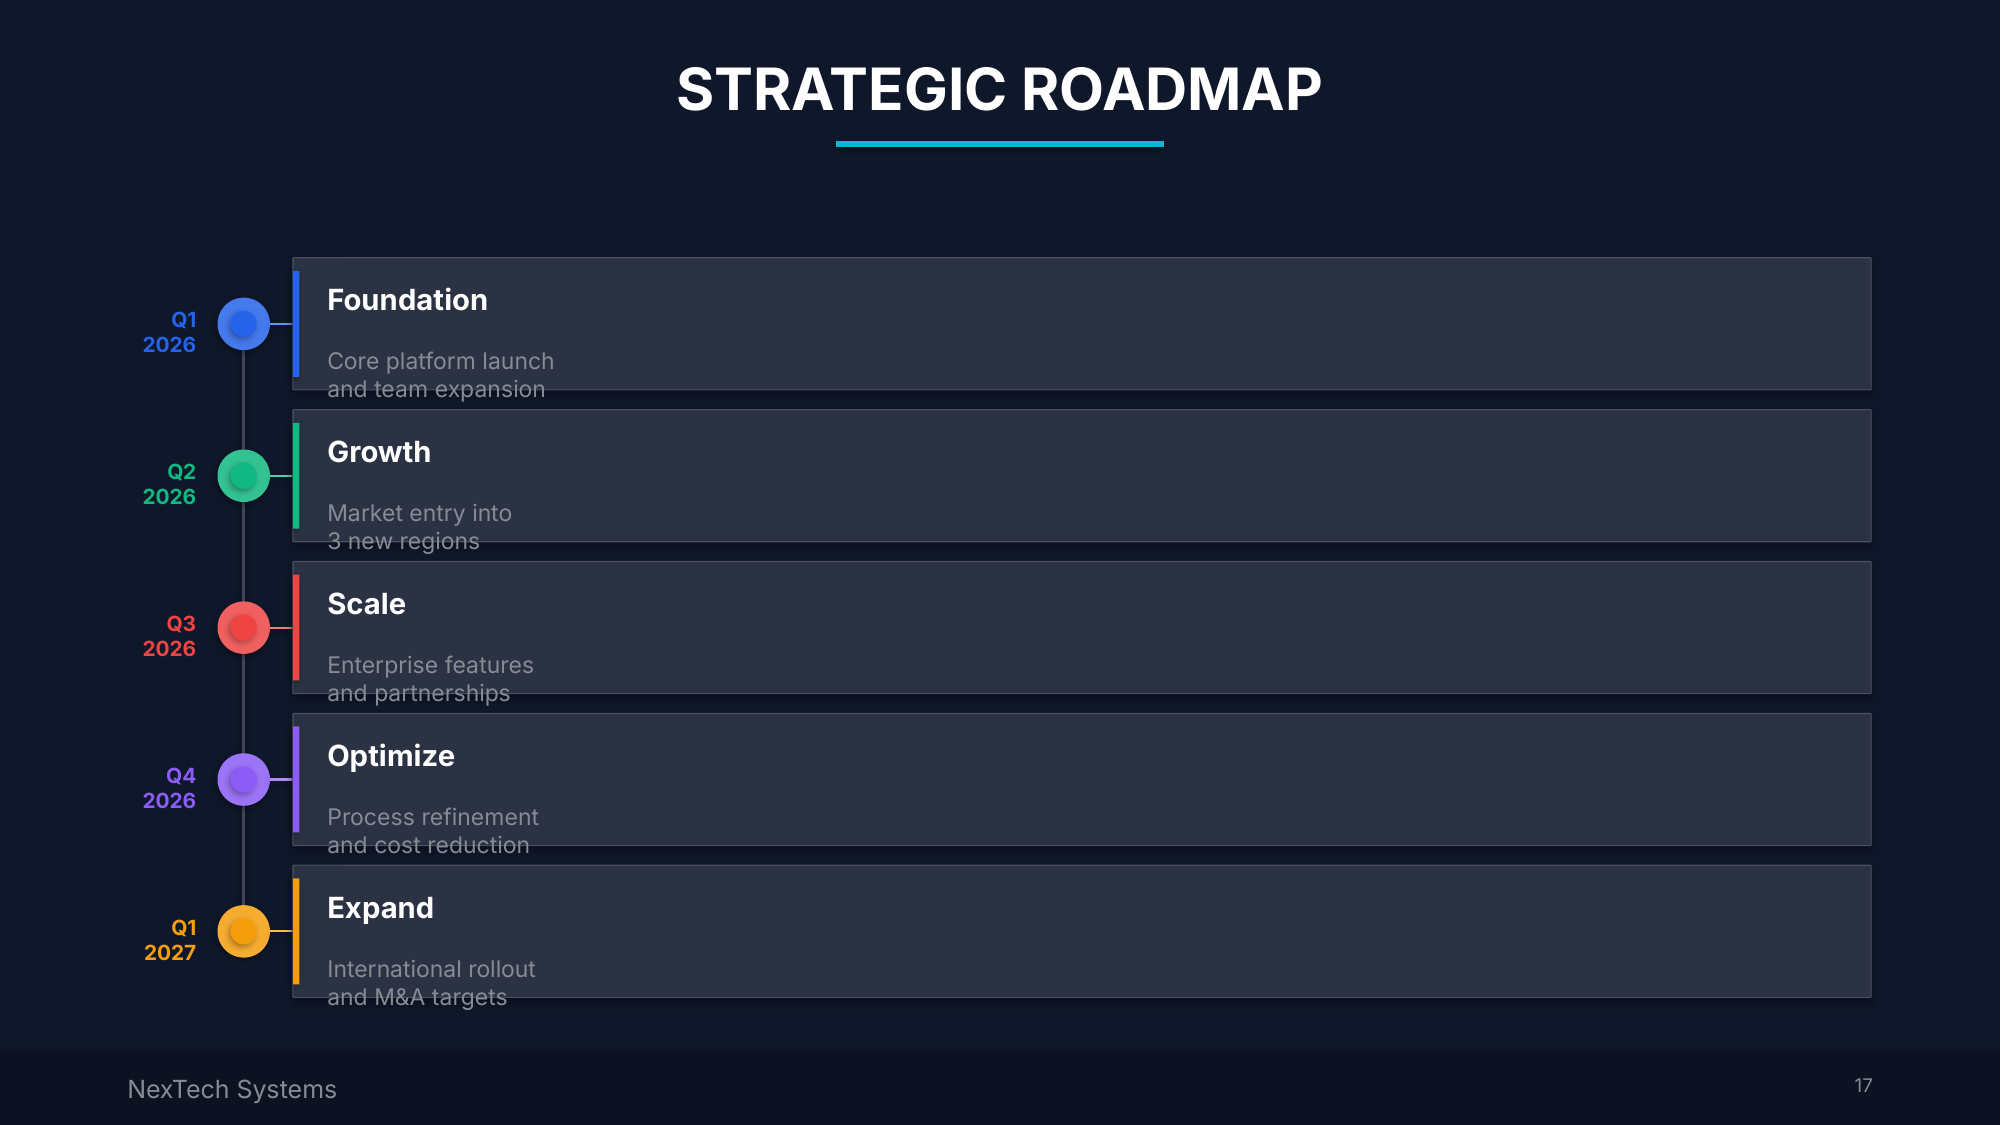

STRATEGIC ROADMAP

Foundation

Q1 2026

Core platform launch
and team expansion

Growth

Q2 2026

Market entry into
3 new regions

Scale

Q3 2026

Enterprise features
and partnerships

Optimize

Q4 2026

Process refinement
and cost reduction

Expand

Q1 2027

International rollout
and M&A targets

NexTech Systems
17